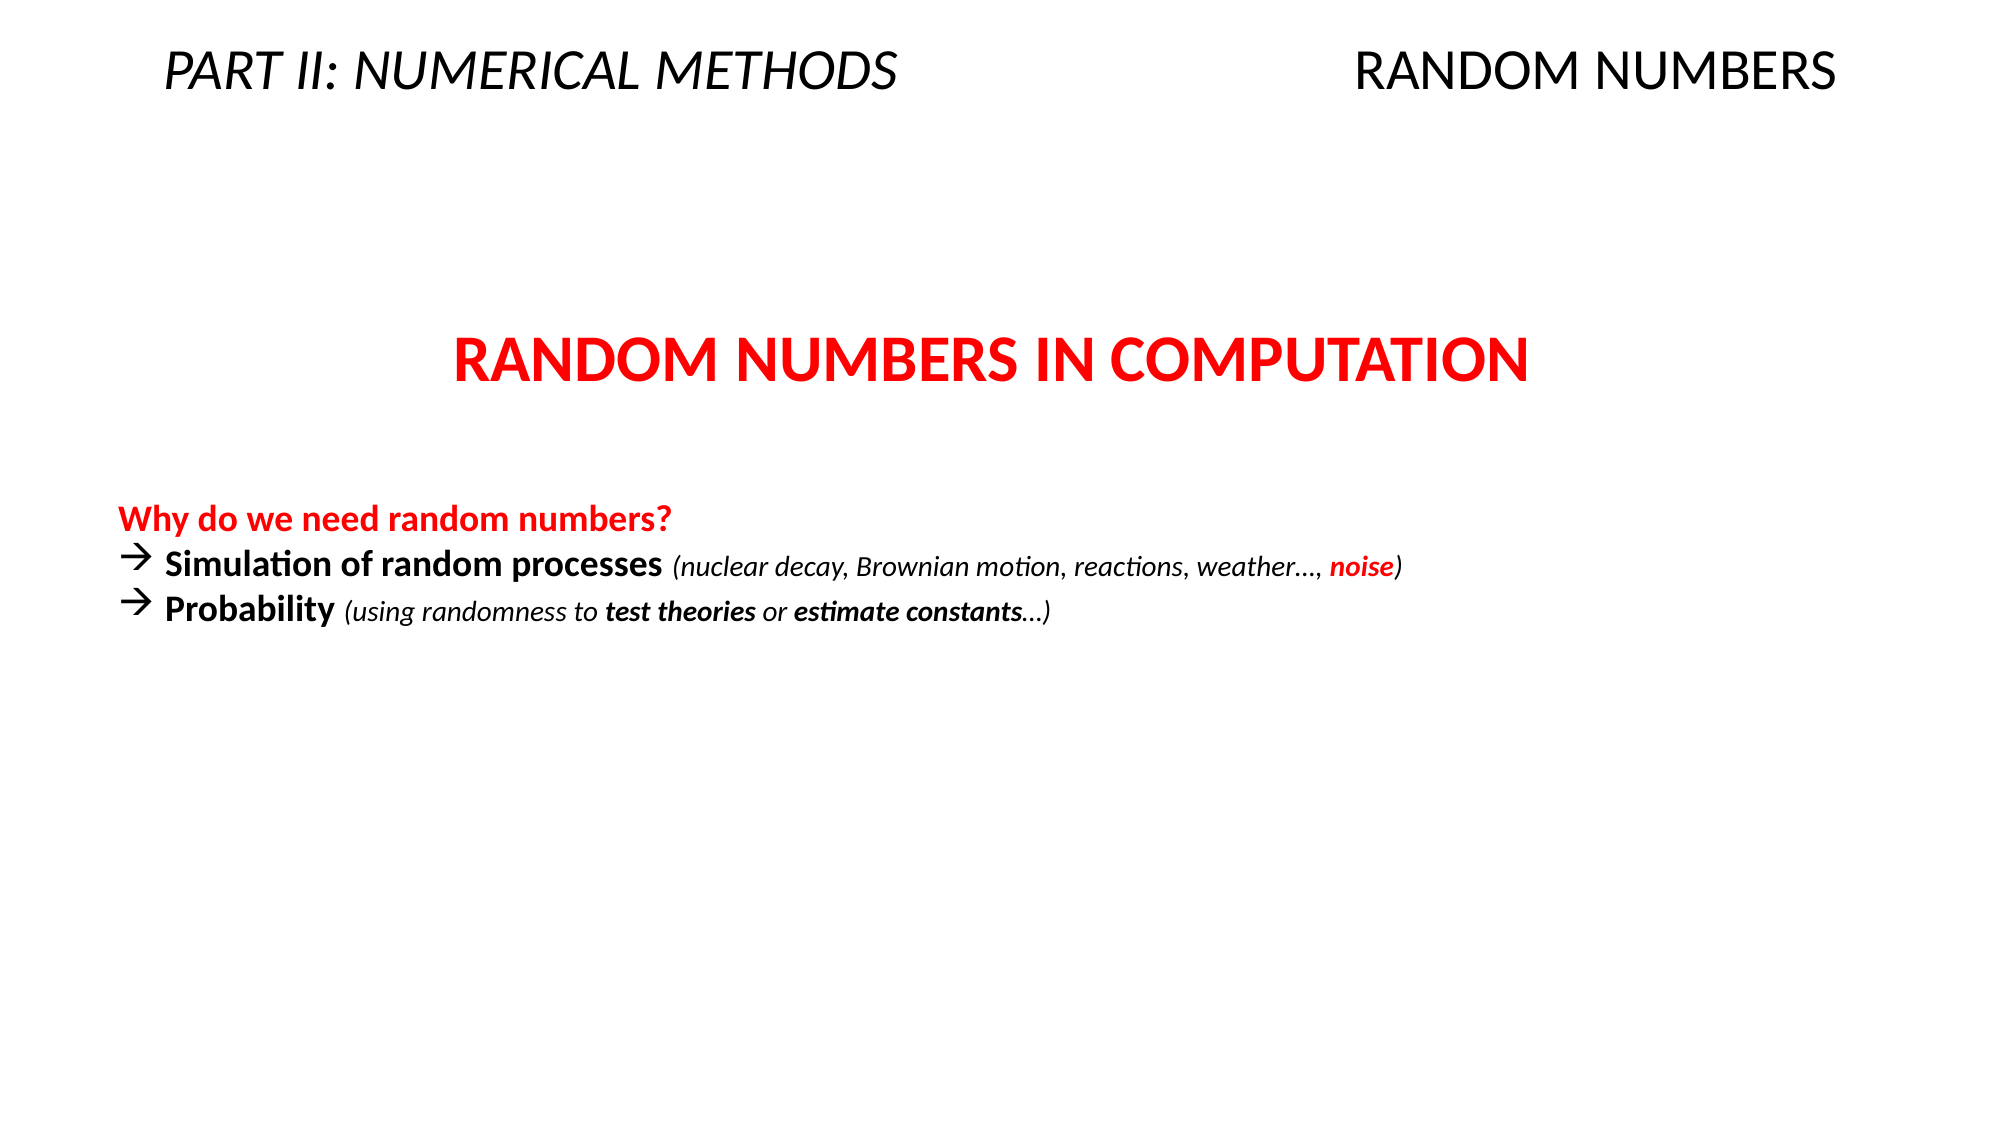

PART II: NUMERICAL METHODS   	                      RANDOM NUMBERS
RANDOM NUMBERS IN COMPUTATION
Why do we need random numbers?
Simulation of random processes (nuclear decay, Brownian motion, reactions, weather…, noise)
Probability (using randomness to test theories or estimate constants…)